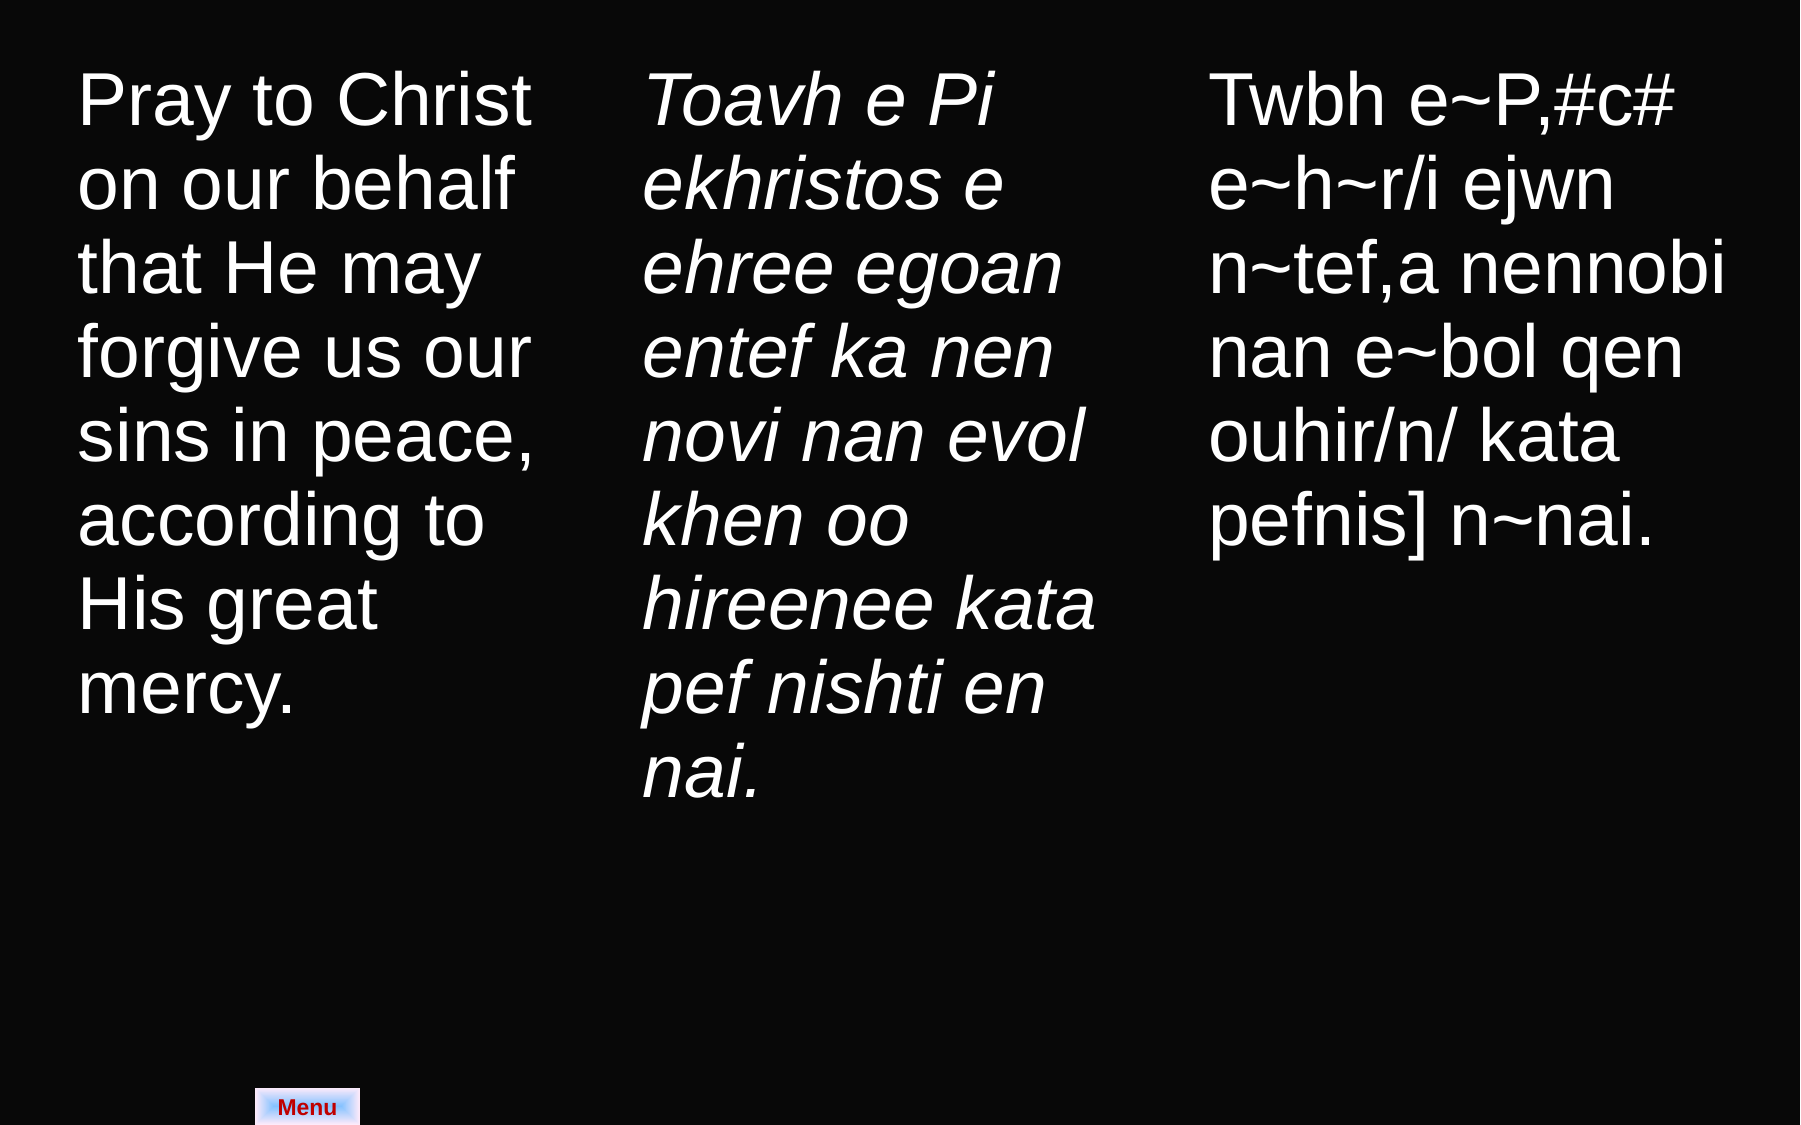

| Pray to Christ on our behalf that He may forgive us our sins in peace, according to His great mercy. | Toavh e Pi ekhristos e ehree egoan entef ka nen novi nan evol khen oo hireenee kata pef nishti en nai. | Twbh e~P,#c# e~h~r/i ejwn n~tef,a nennobi nan e~bol qen ouhir/n/ kata pefnis] n~nai. |
| --- | --- | --- |

Menu